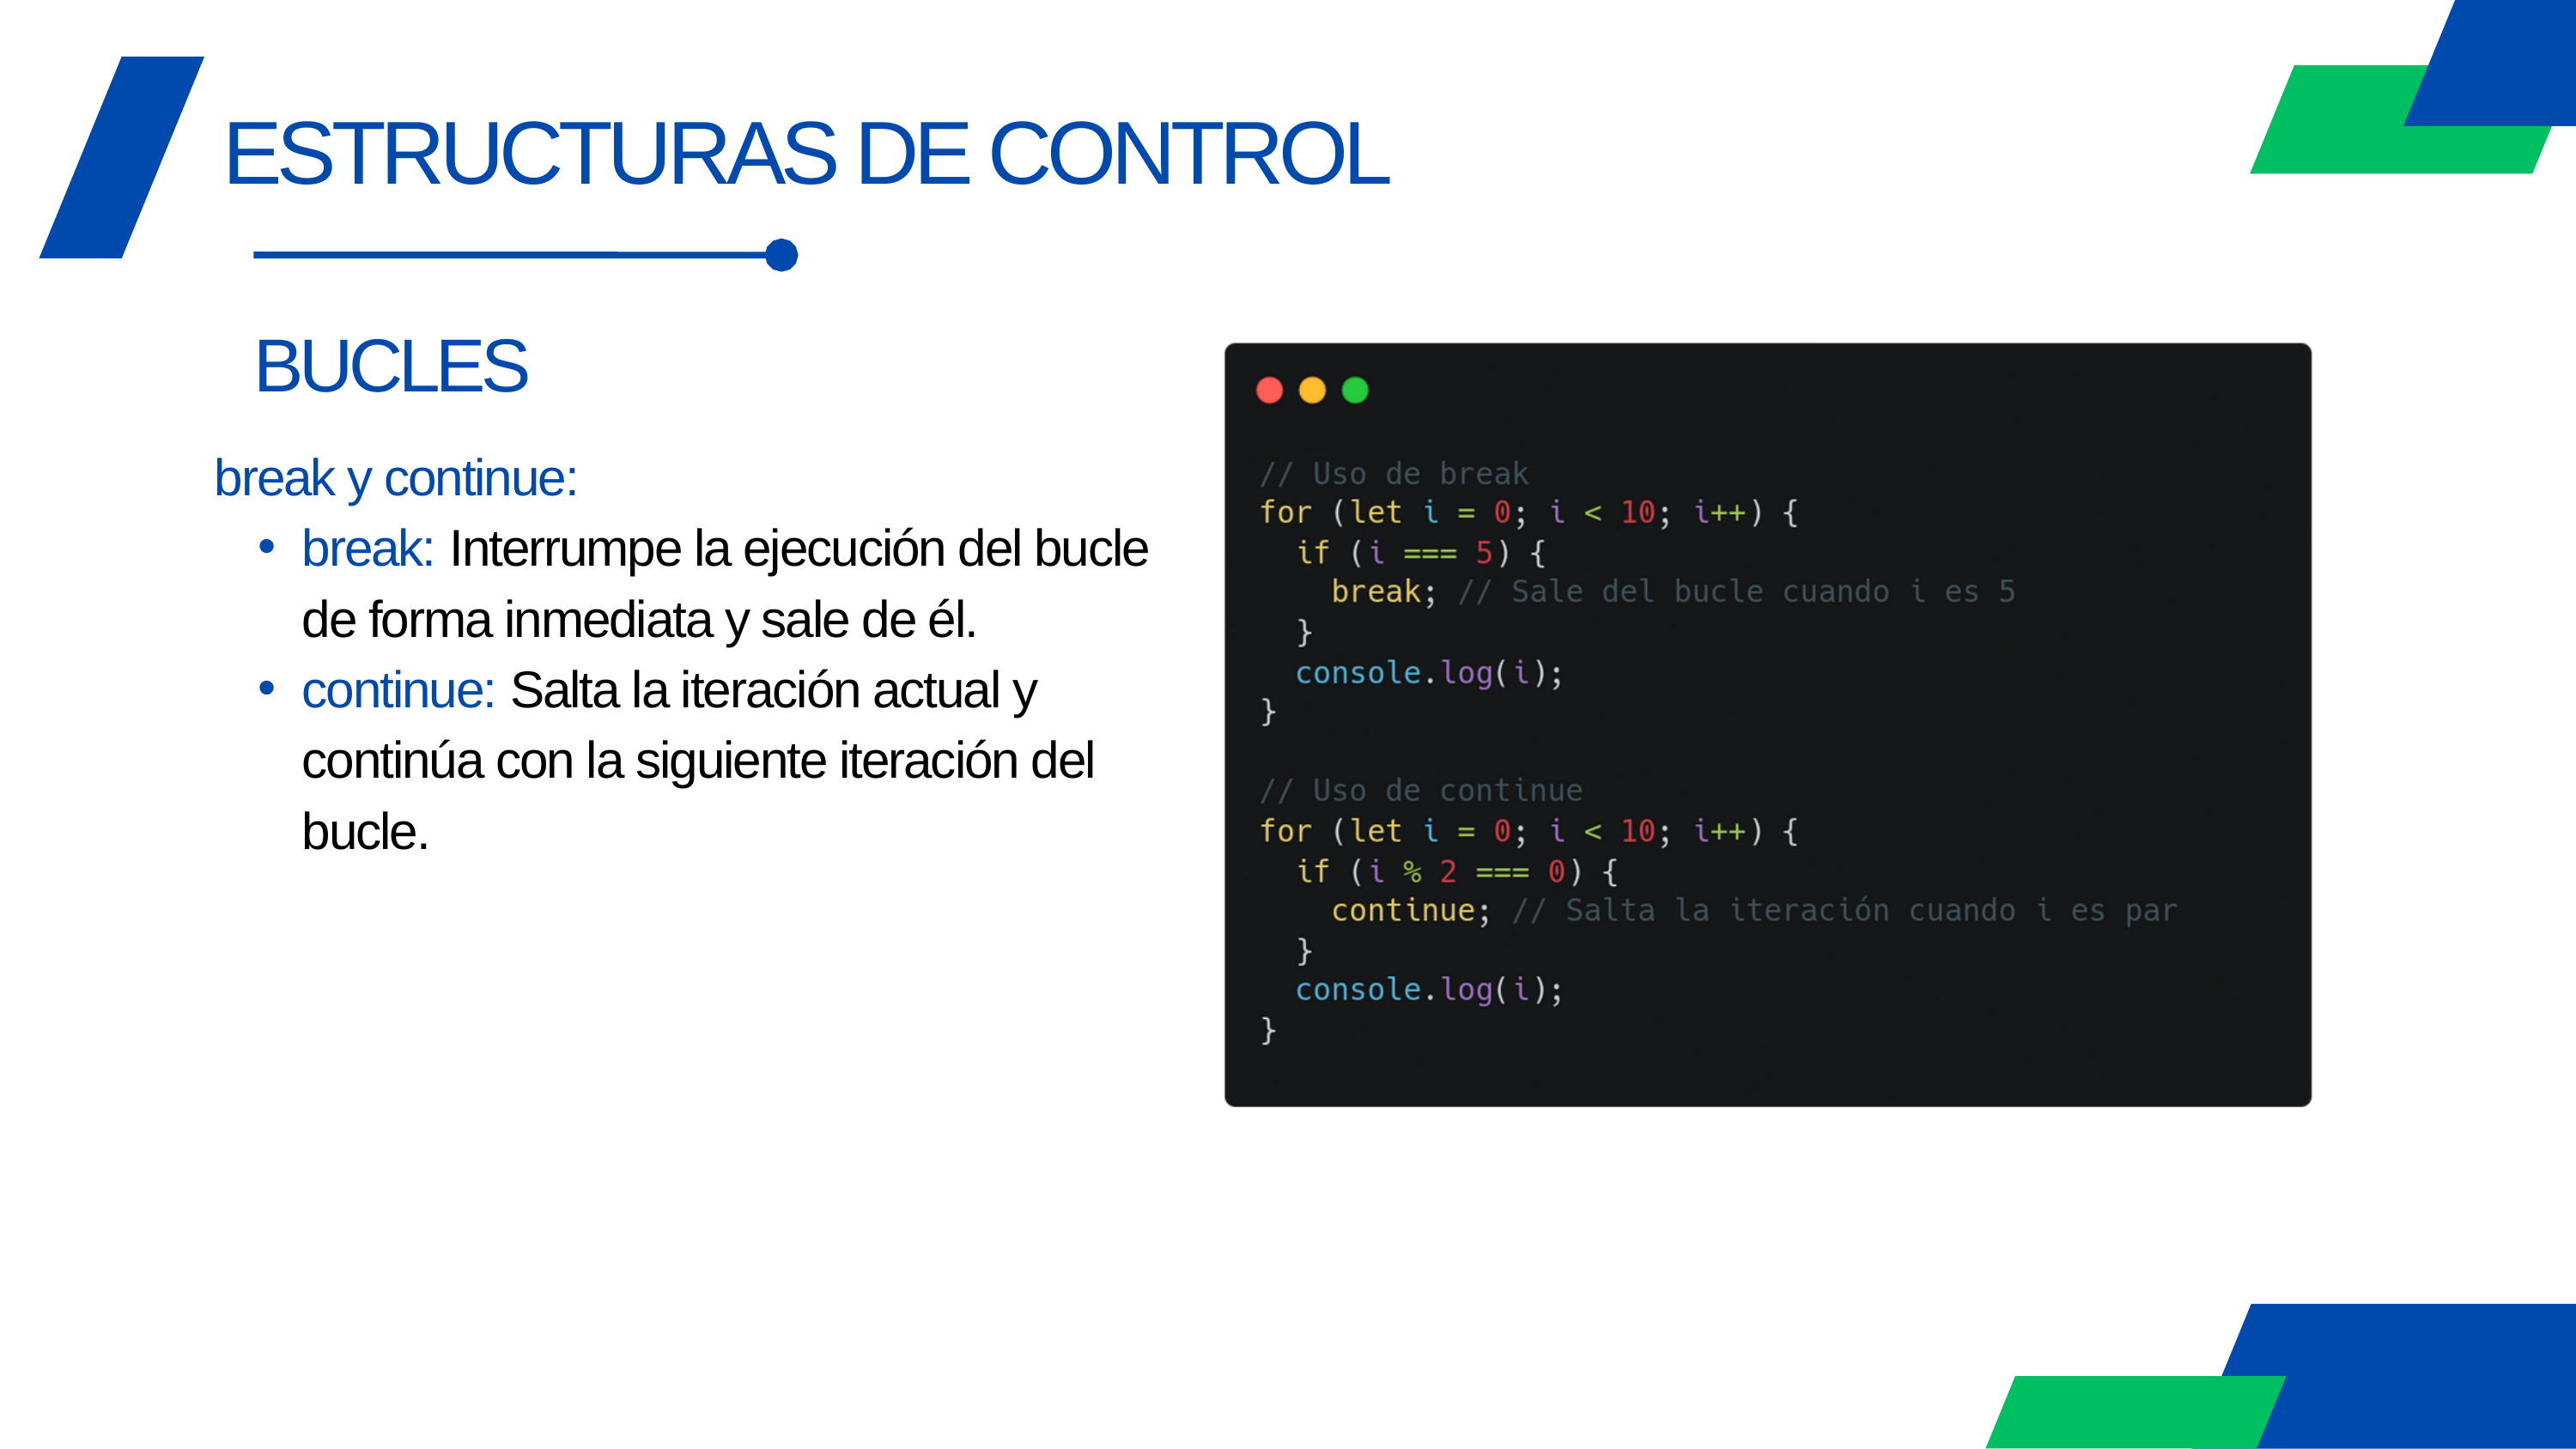

ESTRUCTURAS DE CONTROL

BUCLES
break y continue:
break: Interrumpe la ejecución del bucle de forma inmediata y sale de él.
continue: Salta la iteración actual y continúa con la siguiente iteración del bucle.